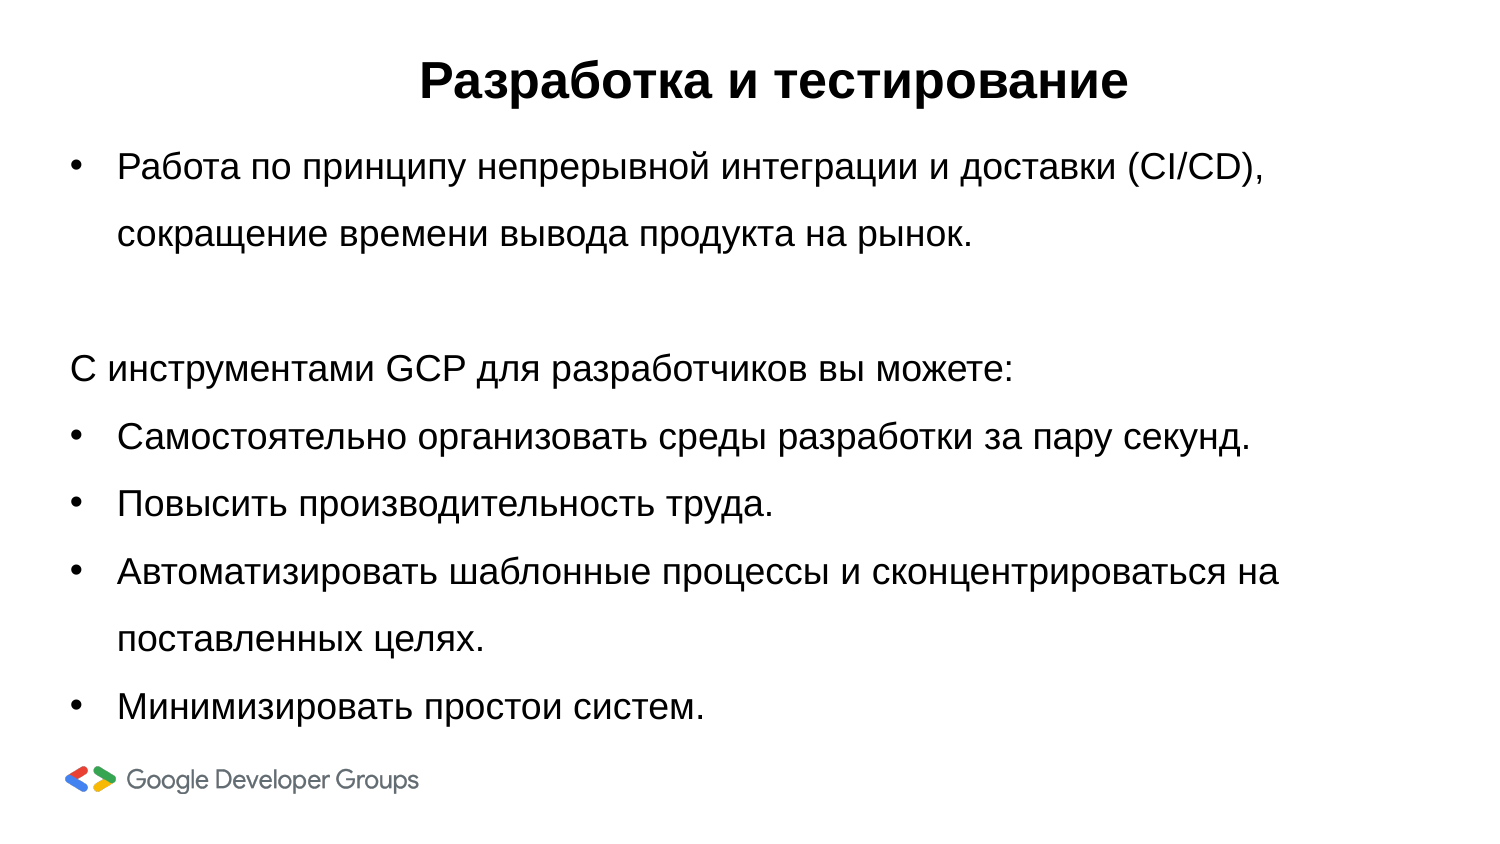

# Разработка и тестирование
Работа по принципу непрерывной интеграции и доставки (CI/CD), сокращение времени вывода продукта на рынок.

С инструментами GCP для разработчиков вы можете:
Самостоятельно организовать среды разработки за пару секунд.
Повысить производительность труда.
Автоматизировать шаблонные процессы и сконцентрироваться на поставленных целях.
Минимизировать простои систем.